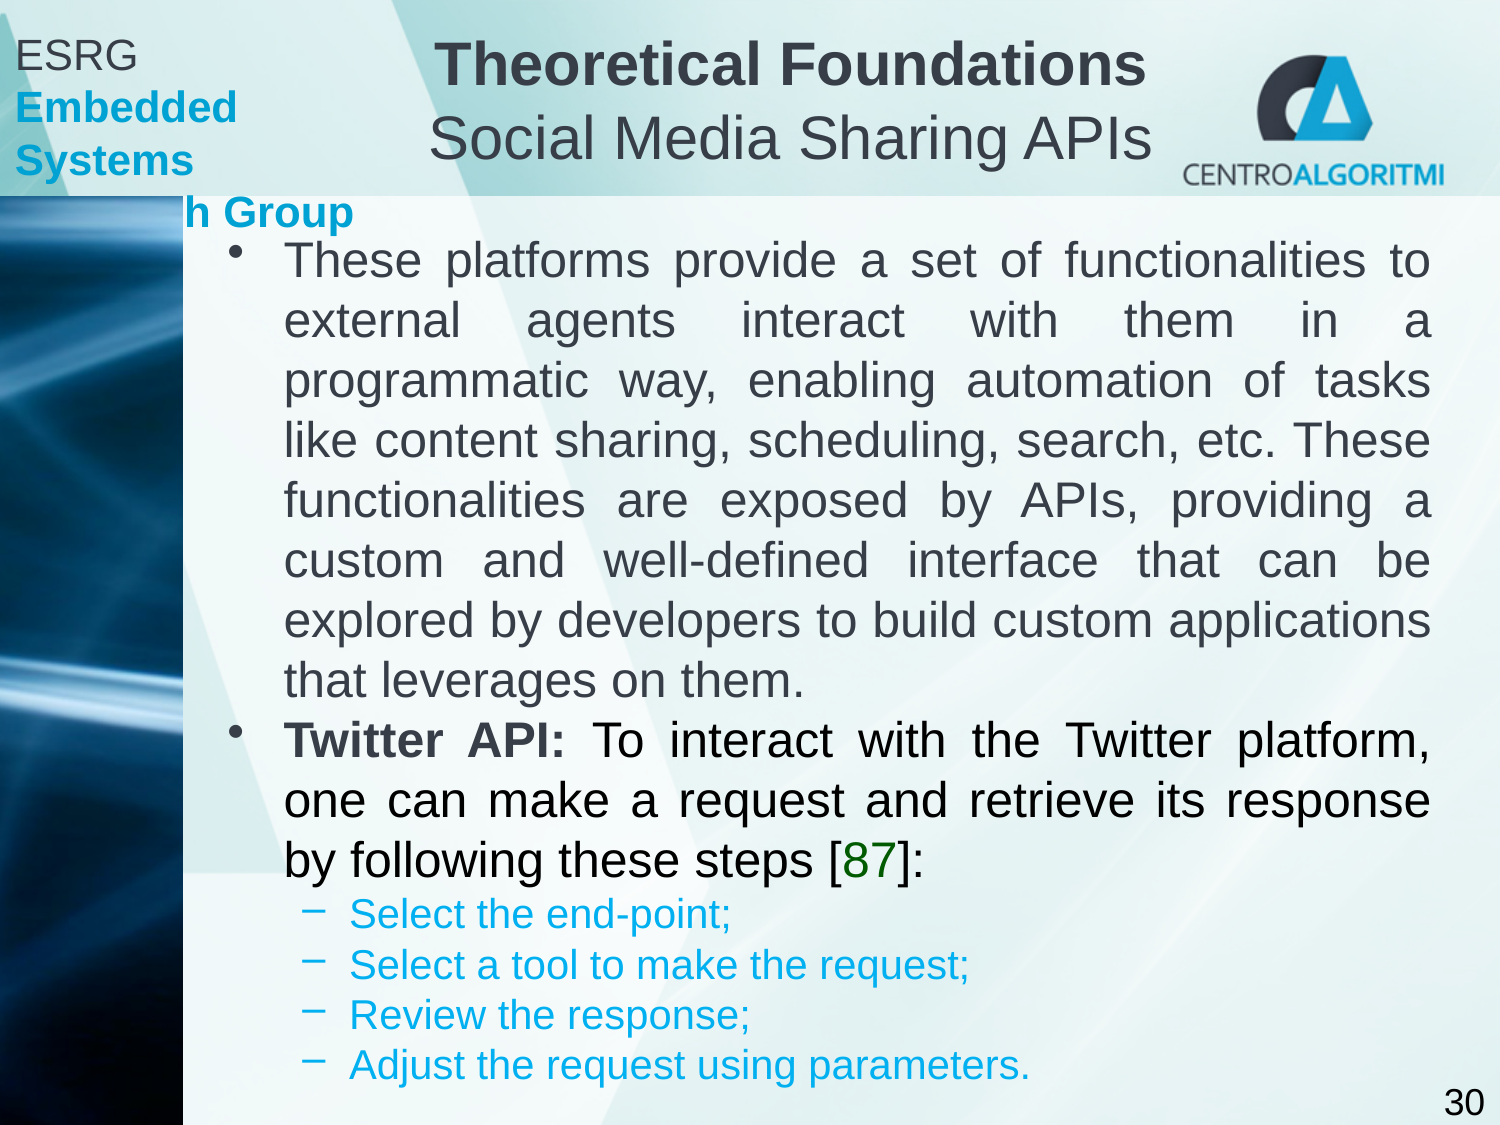

# Theoretical Foundations Social Media Sharing APIs
These platforms provide a set of functionalities to external agents interact with them in a programmatic way, enabling automation of tasks like content sharing, scheduling, search, etc. These functionalities are exposed by APIs, providing a custom and well-defined interface that can be explored by developers to build custom applications that leverages on them.
Twitter API: To interact with the Twitter platform, one can make a request and retrieve its response by following these steps [87]:
Select the end-point;
Select a tool to make the request;
Review the response;
Adjust the request using parameters.

30